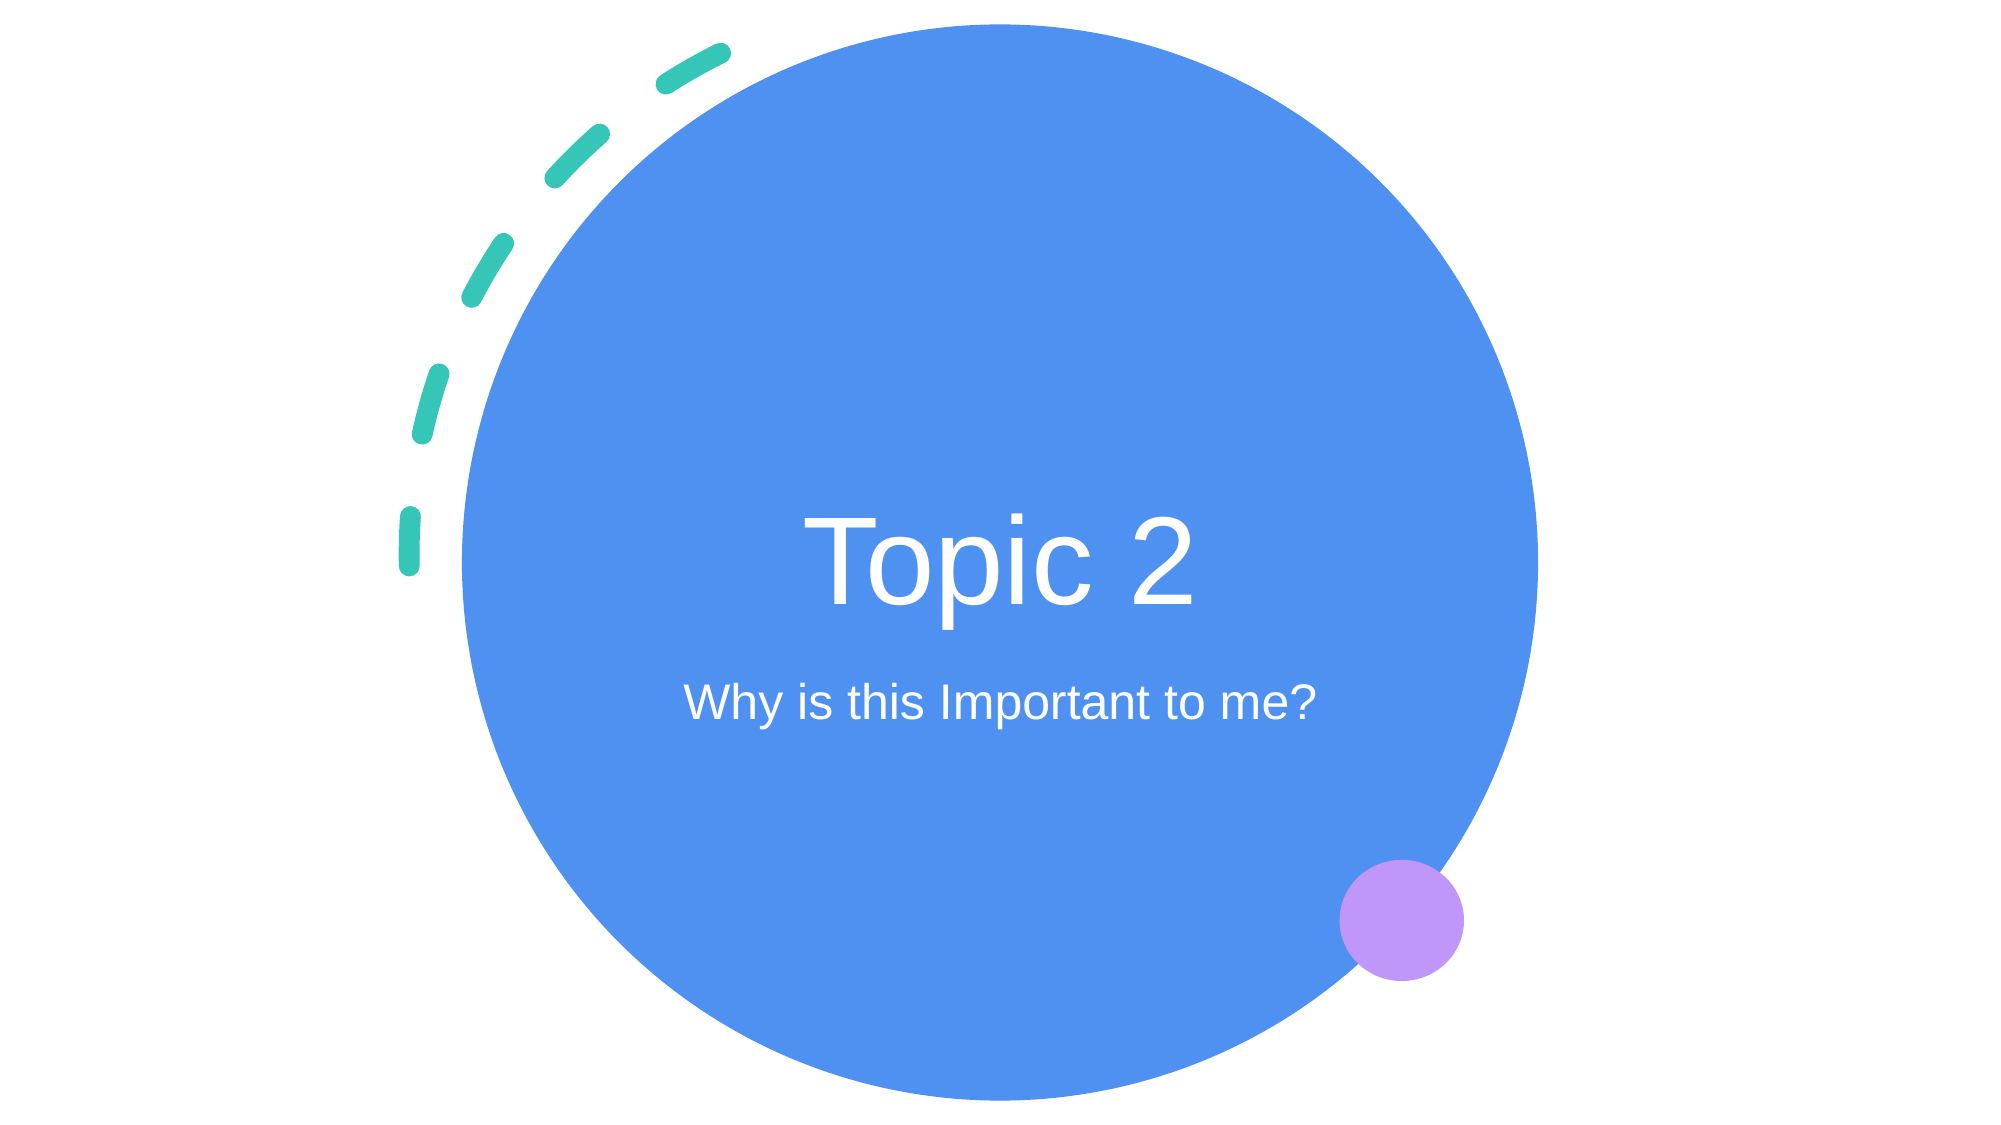

# Topic 2
Why is this Important to me?